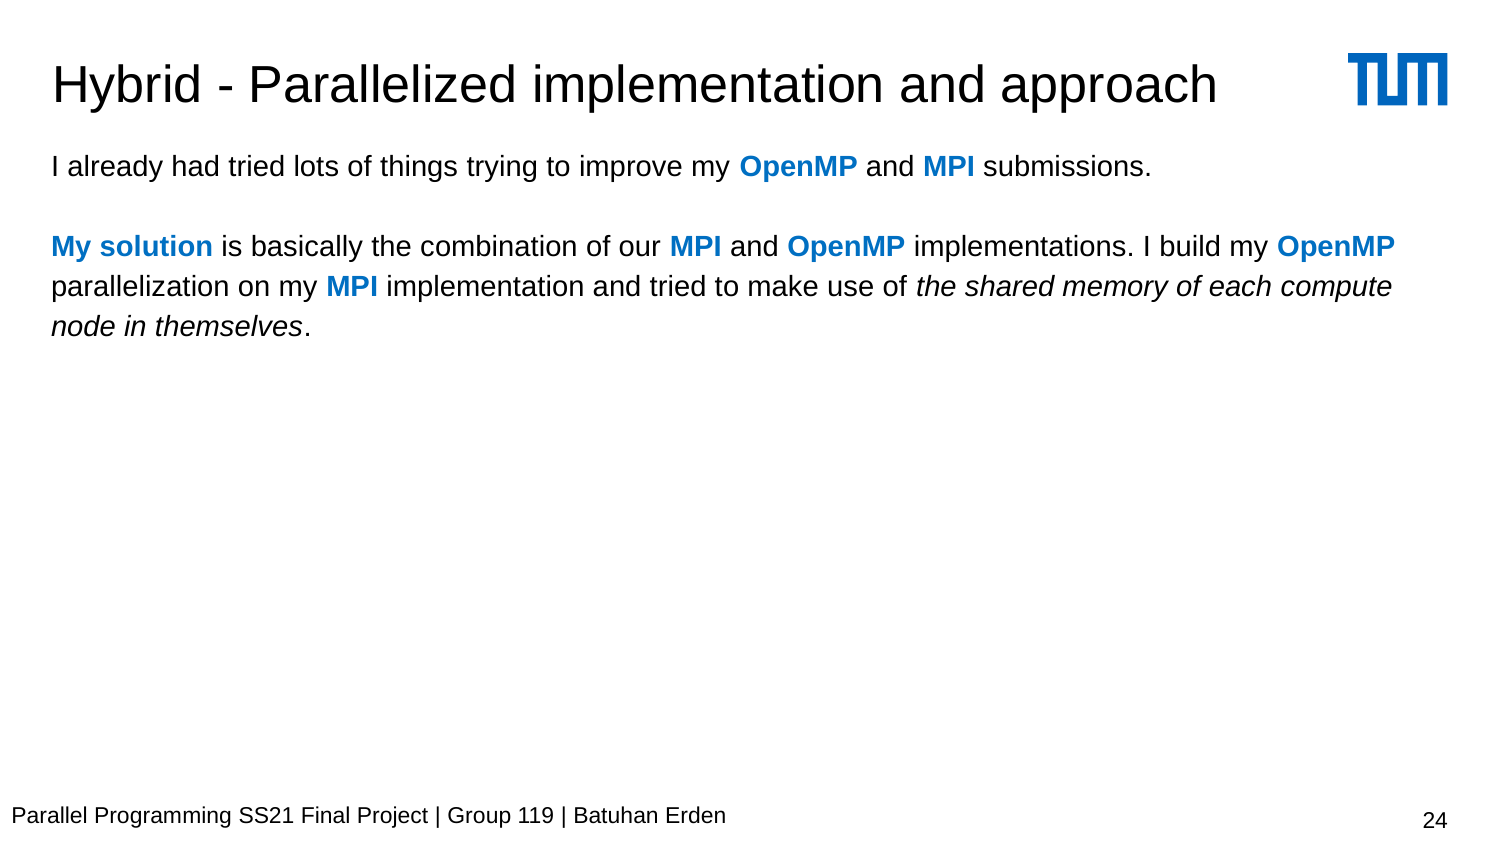

# Hybrid - Parallelized implementation and approach
I already had tried lots of things trying to improve my OpenMP and MPI submissions.

My solution is basically the combination of our MPI and OpenMP implementations. I build my OpenMP parallelization on my MPI implementation and tried to make use of the shared memory of each compute node in themselves.
Parallel Programming SS21 Final Project | Group 119 | Batuhan Erden
24